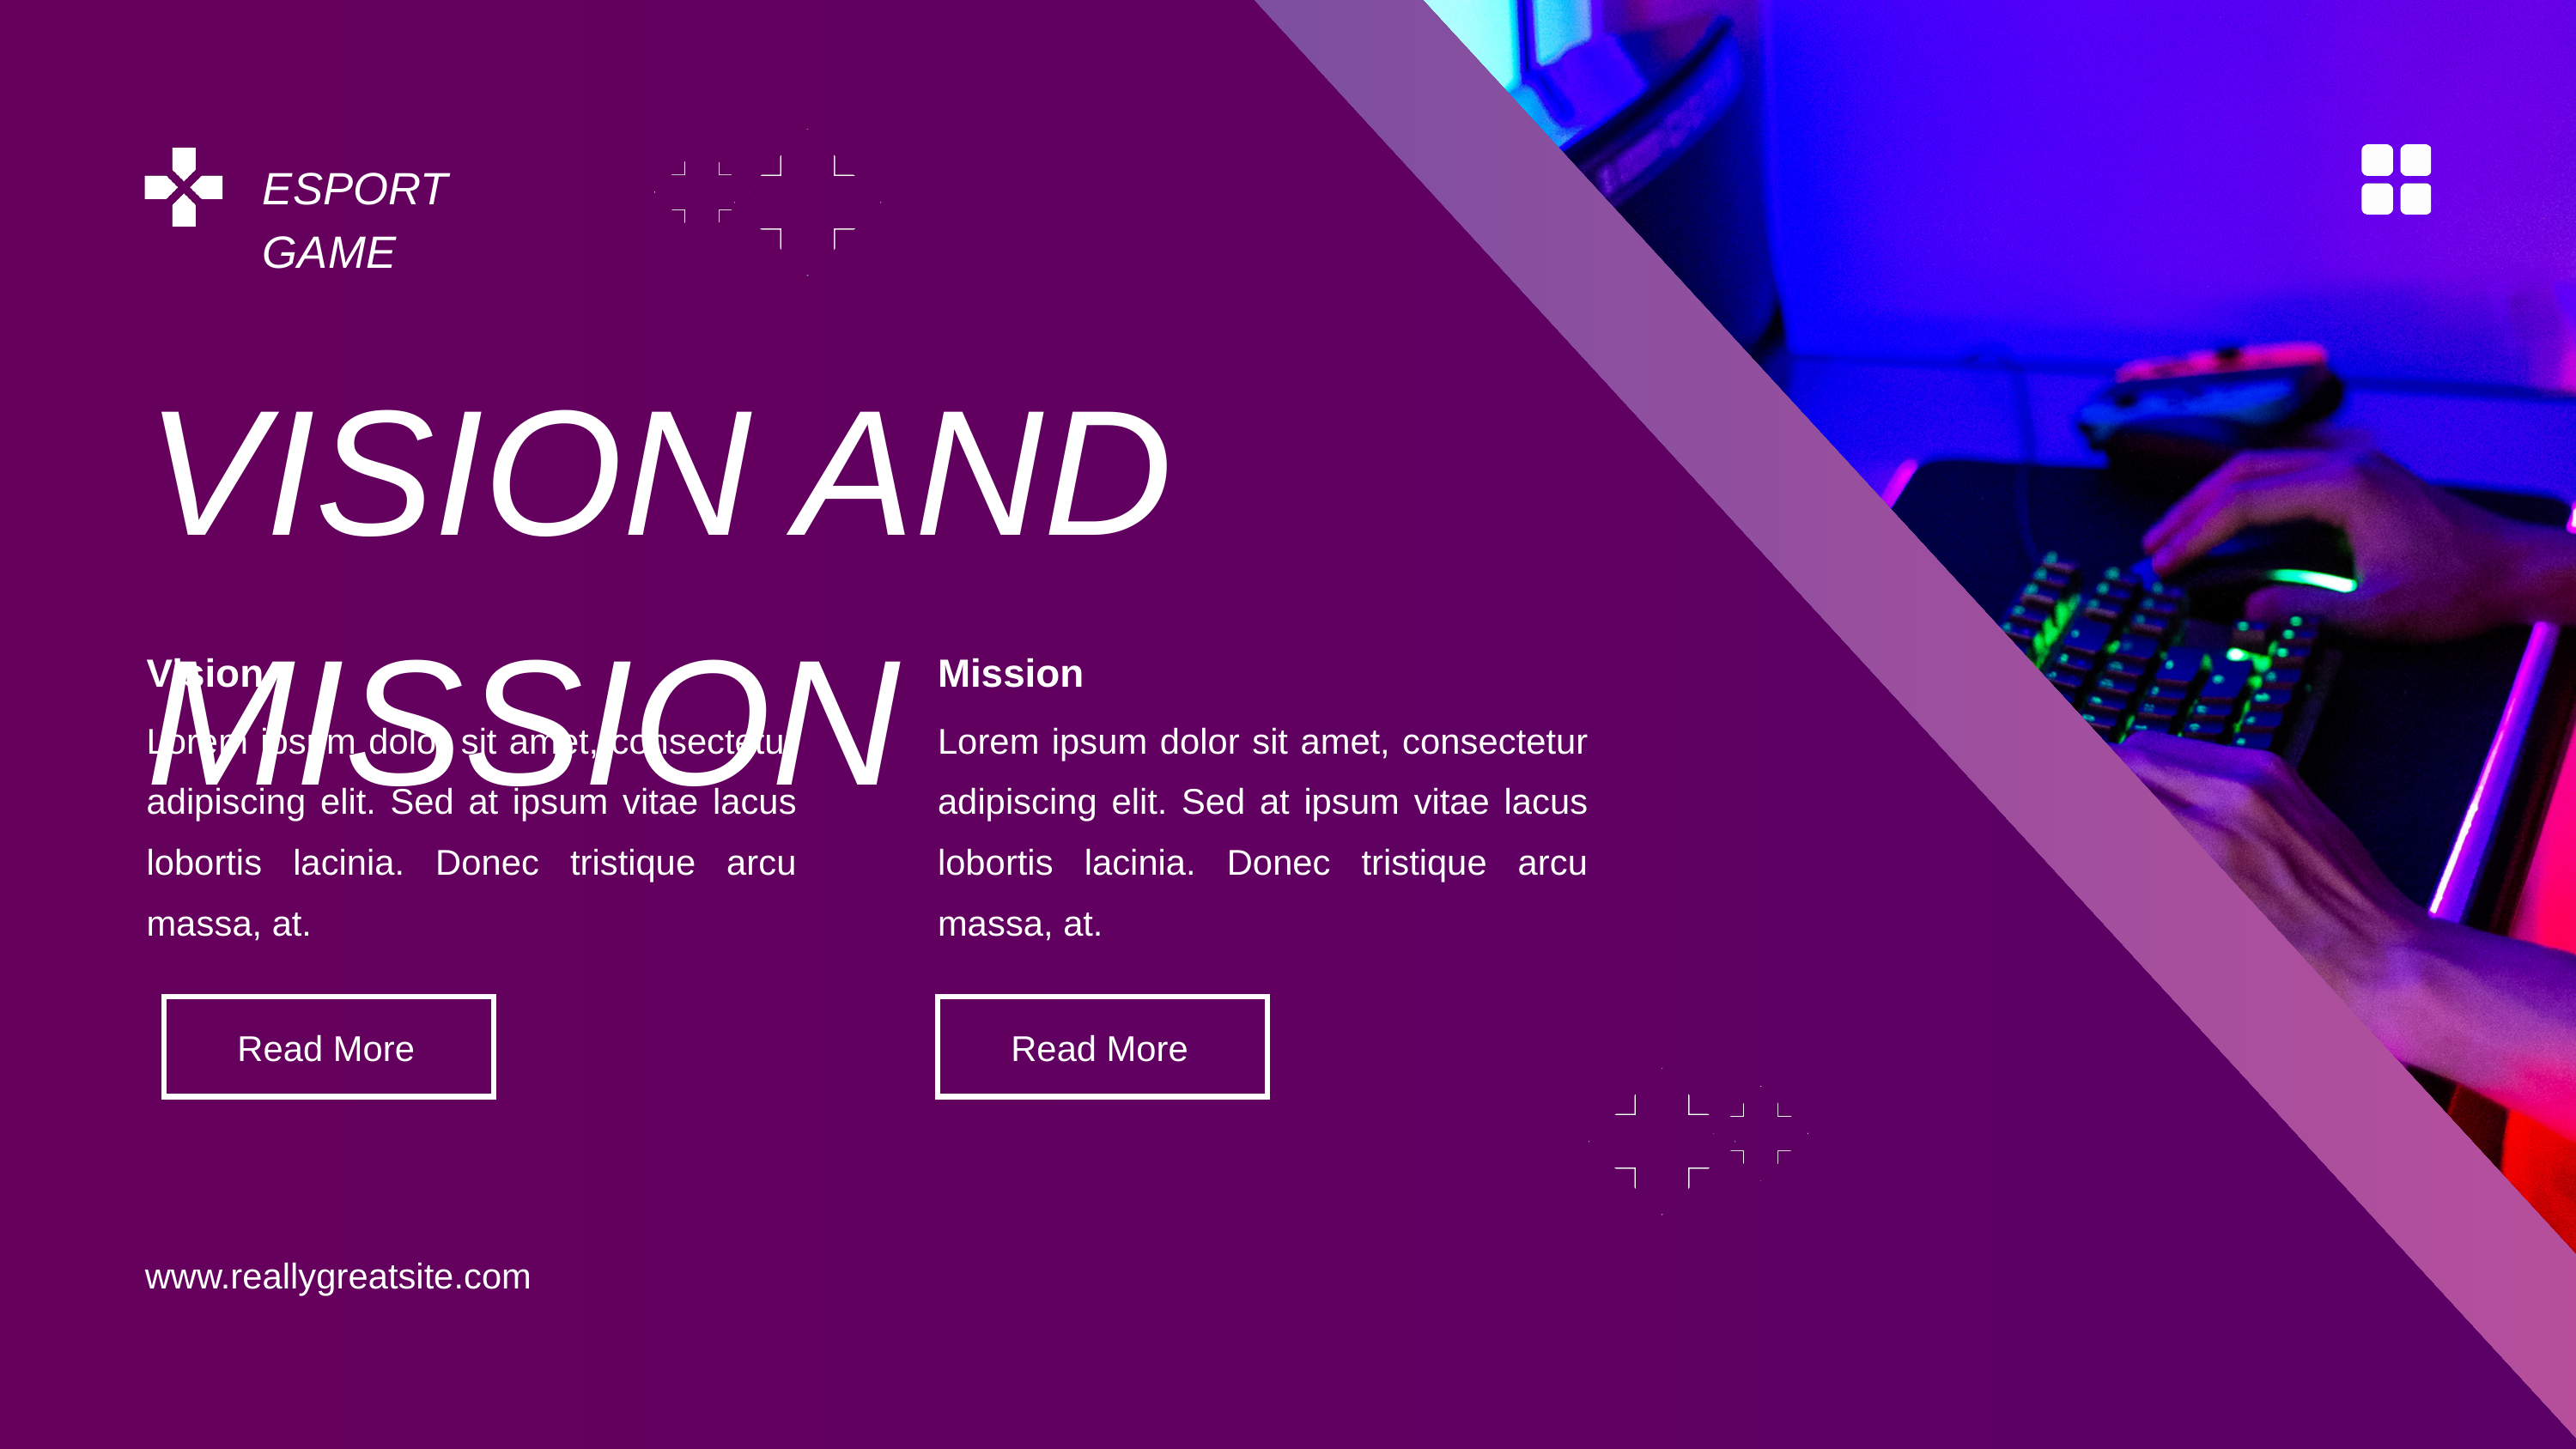

ESPORT GAME

VISION AND MISSION
Vision
Mission
Lorem ipsum dolor sit amet, consectetur adipiscing elit. Sed at ipsum vitae lacus lobortis lacinia. Donec tristique arcu massa, at.
Lorem ipsum dolor sit amet, consectetur adipiscing elit. Sed at ipsum vitae lacus lobortis lacinia. Donec tristique arcu massa, at.

Read More
Read More

www.reallygreatsite.com